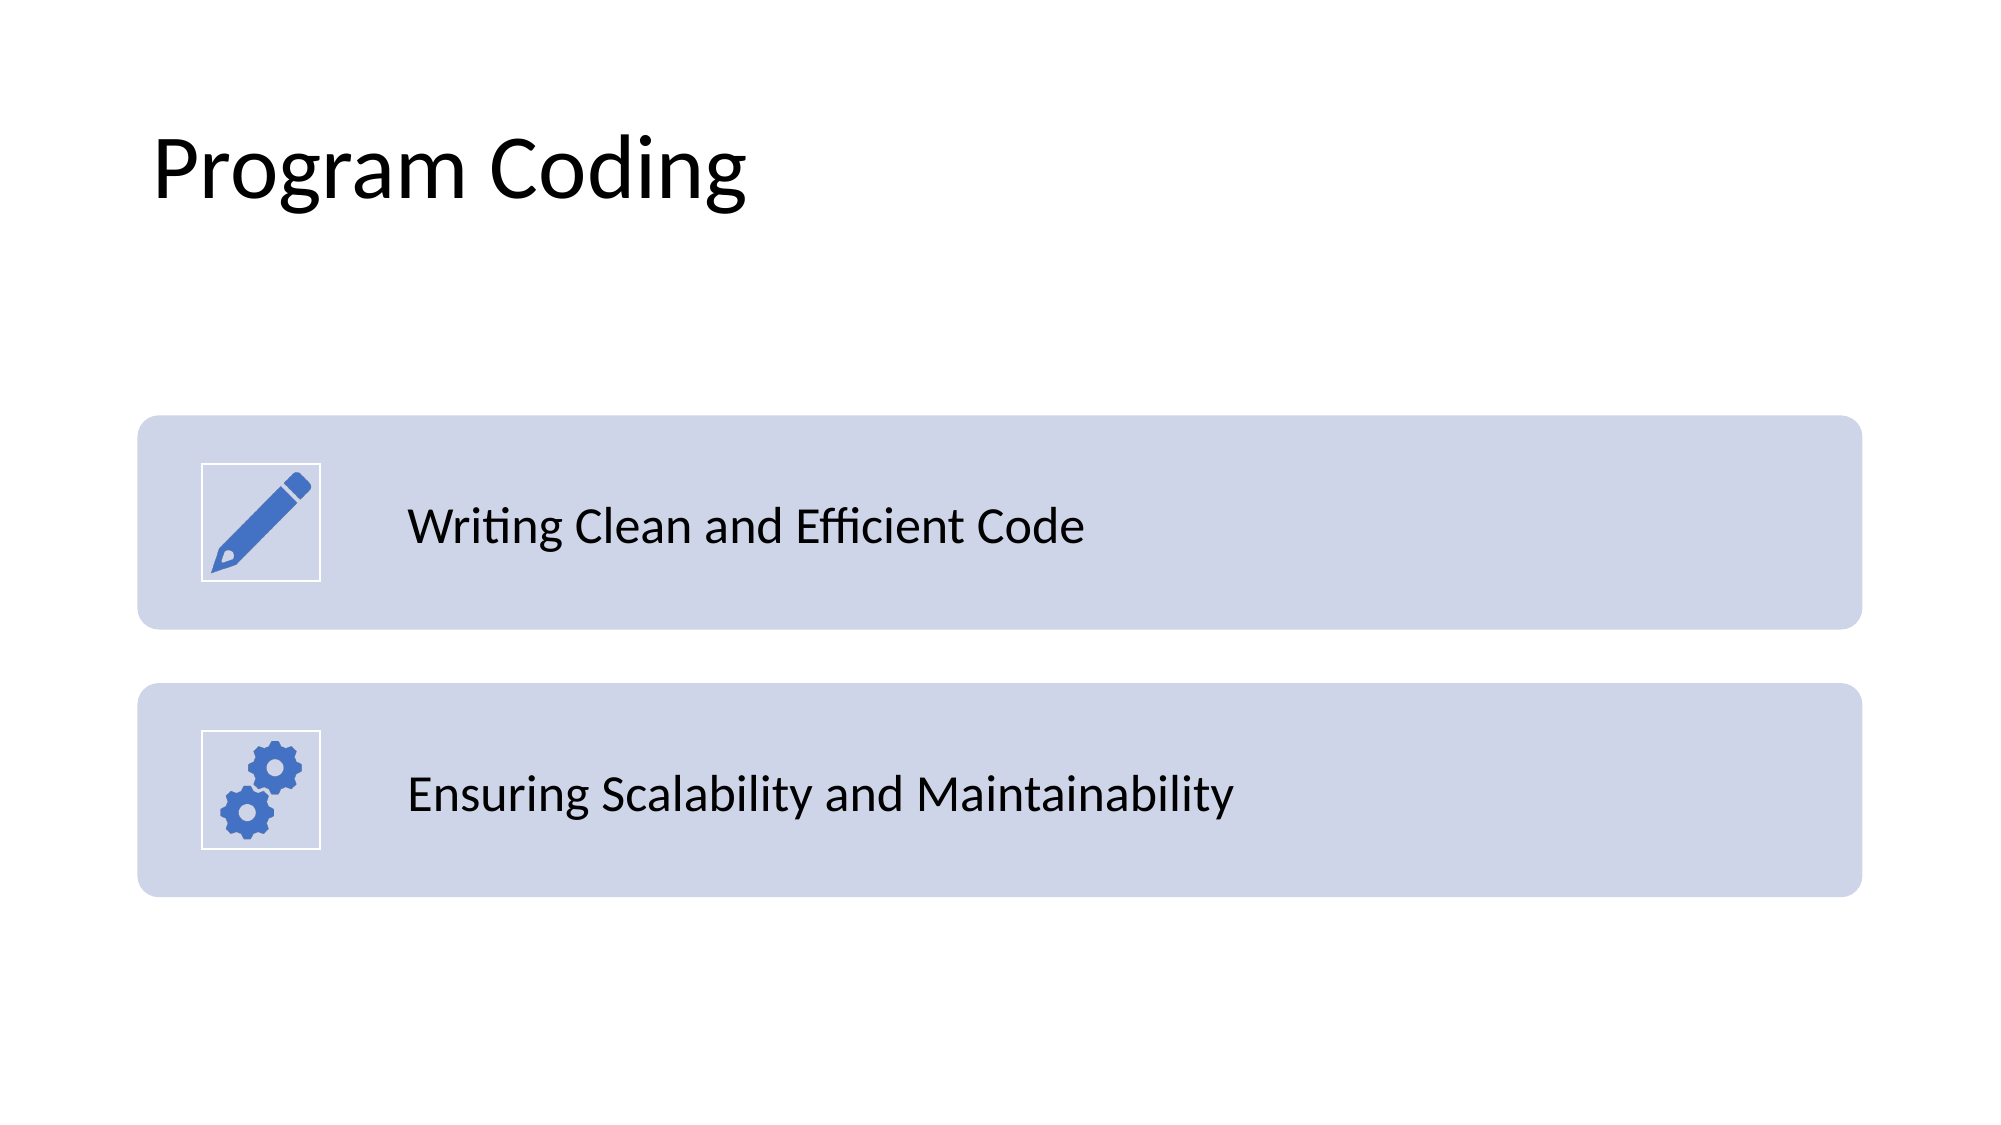

# Program Coding
Writing Clean and Efficient Code
Ensuring Scalability and Maintainability